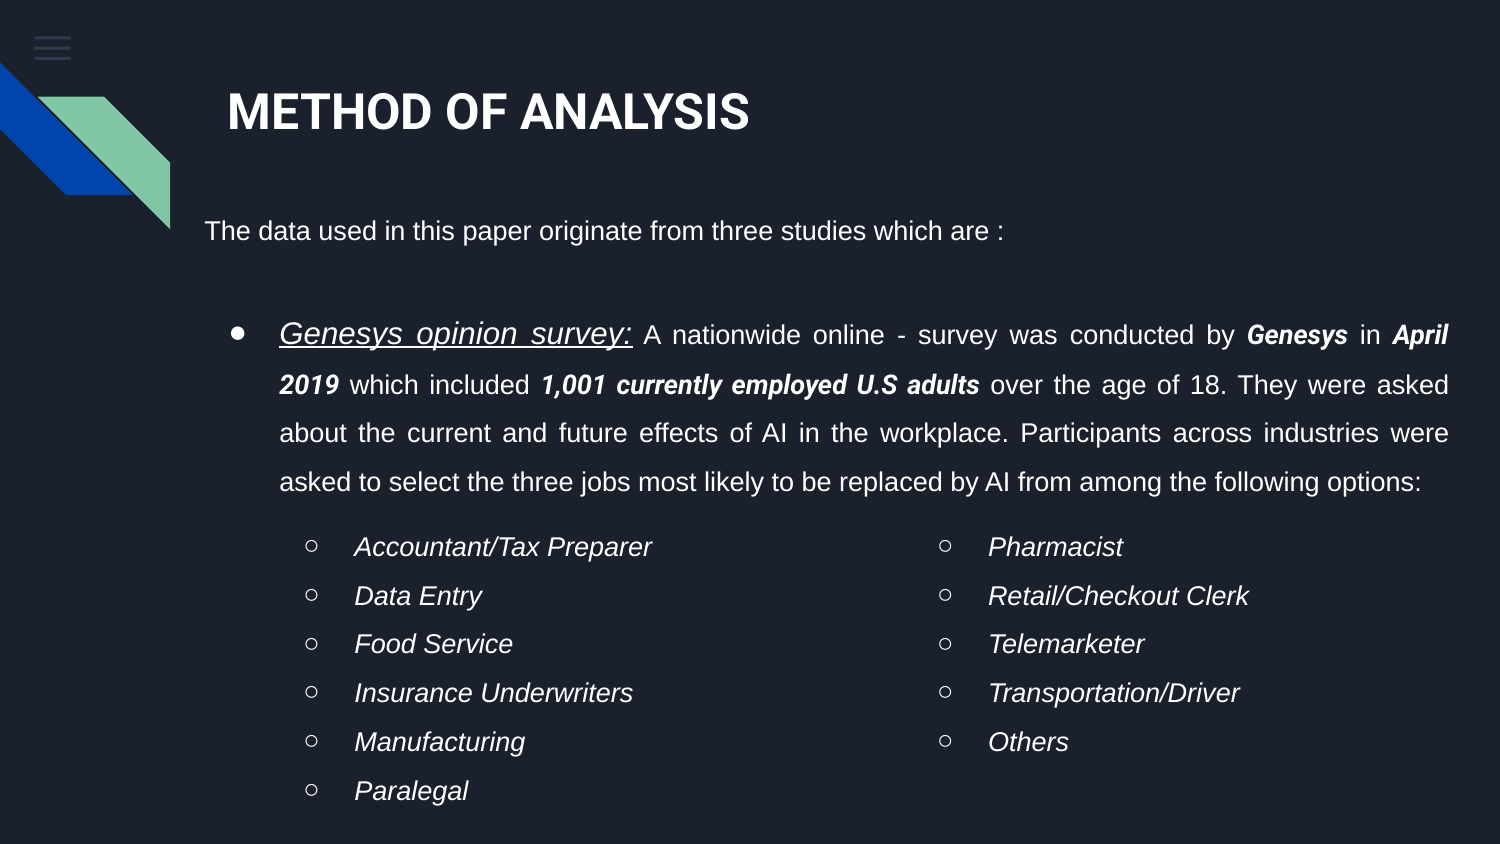

# METHOD OF ANALYSIS
The data used in this paper originate from three studies which are :

Genesys opinion survey: A nationwide online - survey was conducted by Genesys in April 2019 which included 1,001 currently employed U.S adults over the age of 18. They were asked about the current and future effects of AI in the workplace. Participants across industries were asked to select the three jobs most likely to be replaced by AI from among the following options:
Accountant/Tax Preparer
Data Entry
Food Service
Insurance Underwriters
Manufacturing
Paralegal
Pharmacist
Retail/Checkout Clerk
Telemarketer
Transportation/Driver
Others